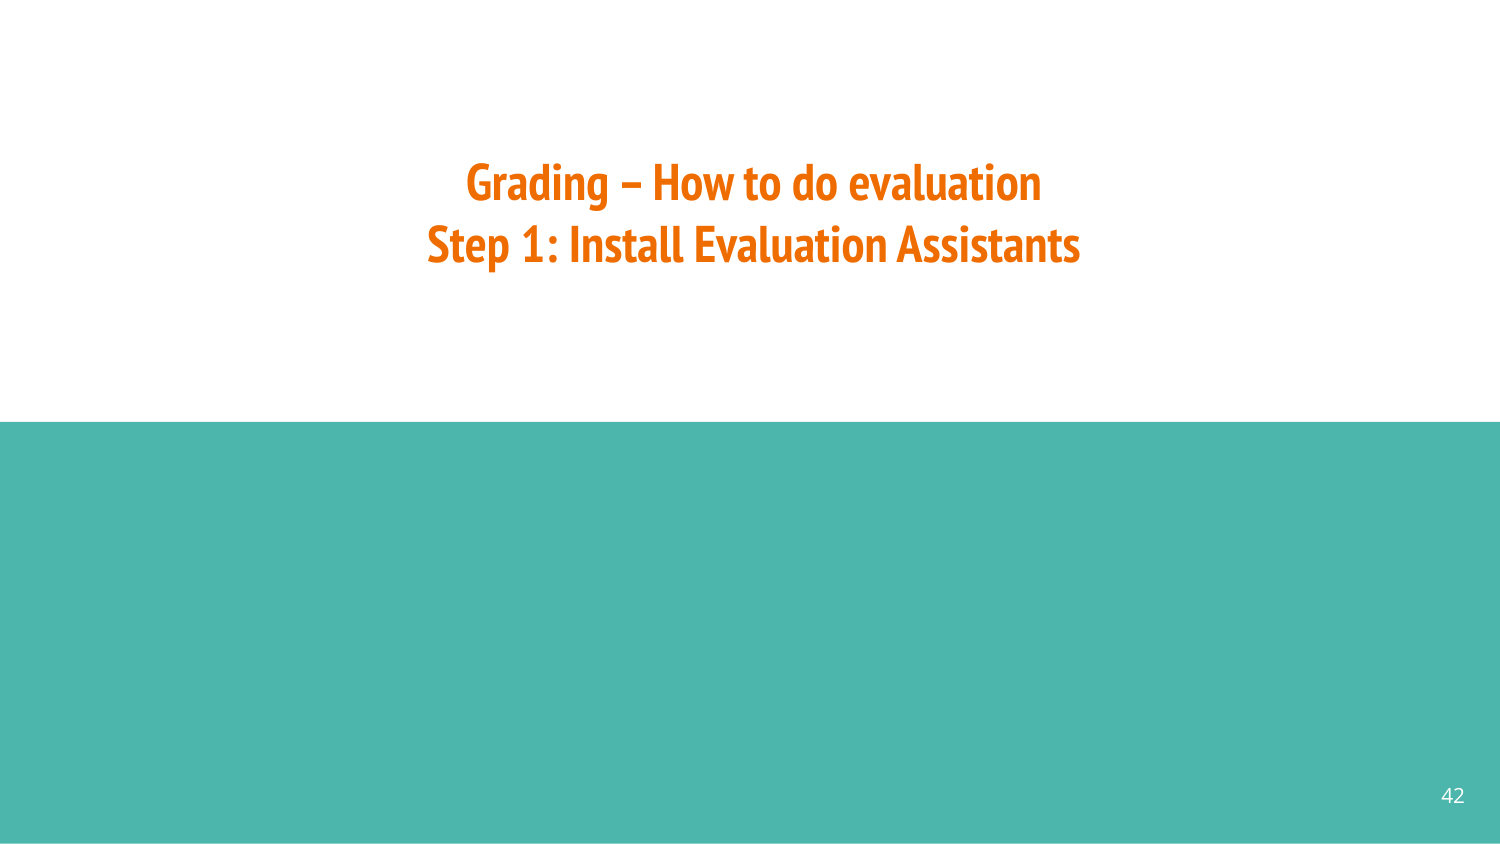

# Grading – How to do evaluation
Step 1: Install Evaluation Assistants
42